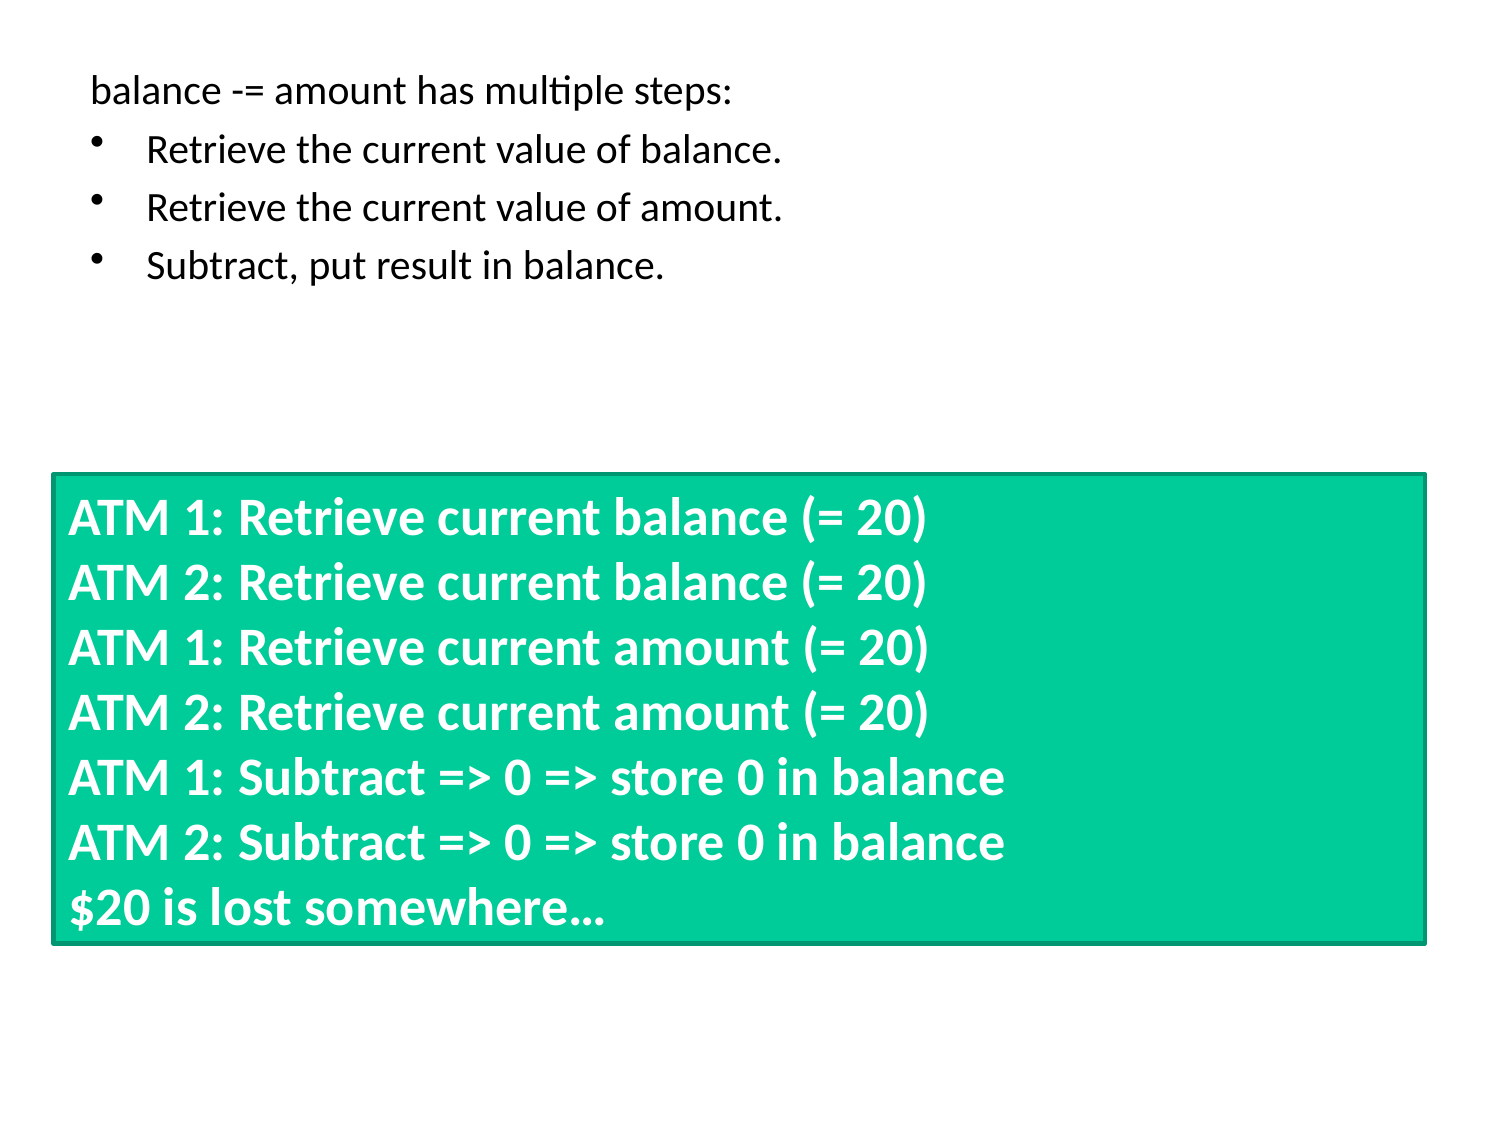

balance -= amount has multiple steps:
Retrieve the current value of balance.
Retrieve the current value of amount.
Subtract, put result in balance.
ATM 1: Retrieve current balance (= 20)
ATM 2: Retrieve current balance (= 20)
ATM 1: Retrieve current amount (= 20)
ATM 2: Retrieve current amount (= 20)
ATM 1: Subtract => 0 => store 0 in balance
ATM 2: Subtract => 0 => store 0 in balance
$20 is lost somewhere…